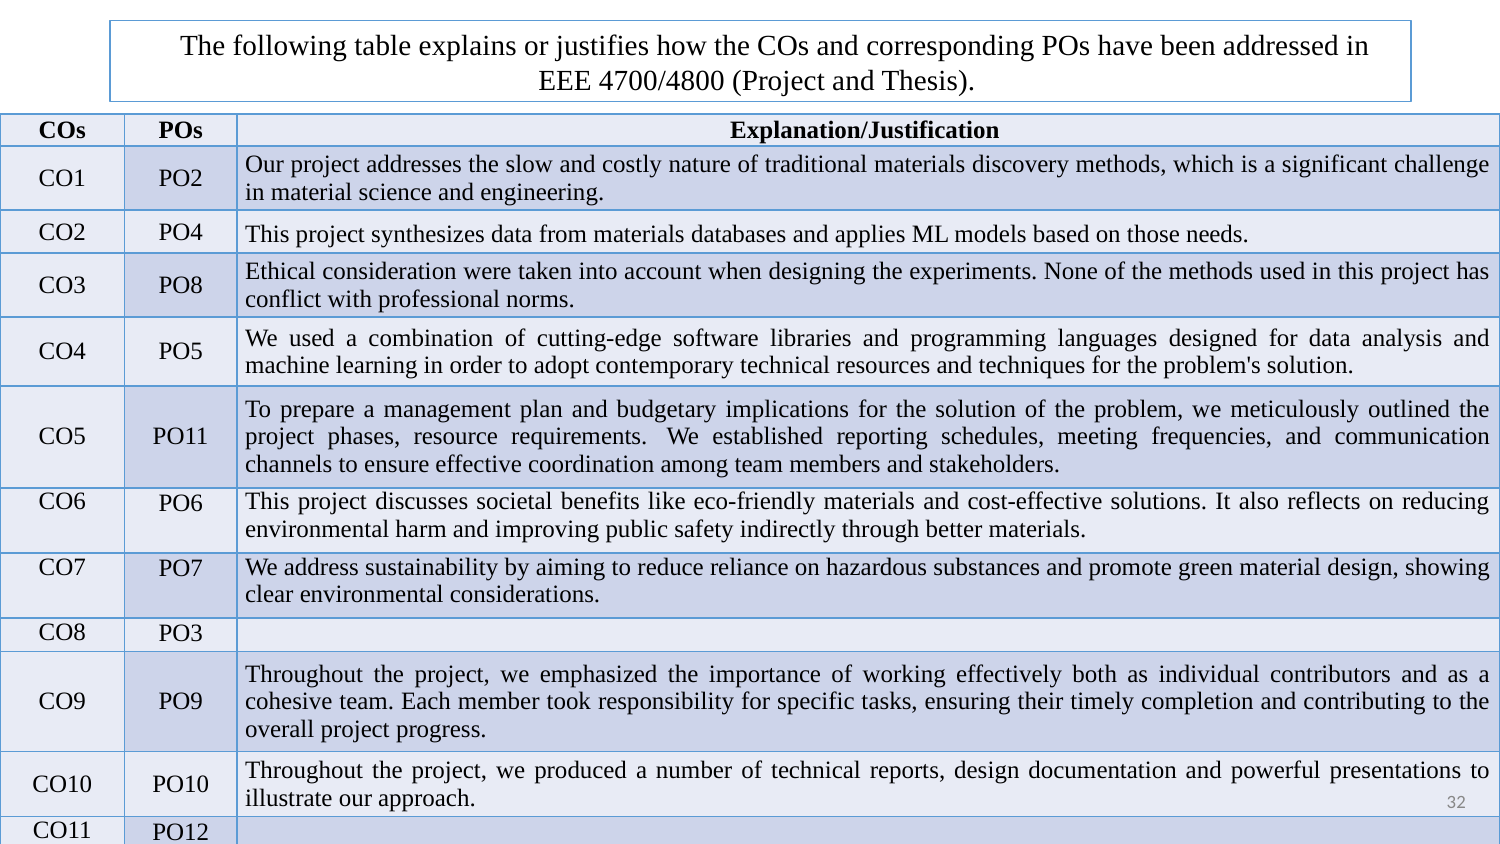

The following table explains or justifies how the COs and corresponding POs have been addressed in EEE 4700/4800 (Project and Thesis).
| COs | POs | Explanation/Justification |
| --- | --- | --- |
| CO1 | PO2 | Our project addresses the slow and costly nature of traditional materials discovery methods, which is a significant challenge in material science and engineering. |
| CO2 | PO4 | This project synthesizes data from materials databases and applies ML models based on those needs. |
| CO3 | PO8 | Ethical consideration were taken into account when designing the experiments. None of the methods used in this project has conflict with professional norms. |
| CO4 | PO5 | We used a combination of cutting-edge software libraries and programming languages designed for data analysis and machine learning in order to adopt contemporary technical resources and techniques for the problem's solution. |
| CO5 | PO11 | To prepare a management plan and budgetary implications for the solution of the problem, we meticulously outlined the project phases, resource requirements.  We established reporting schedules, meeting frequencies, and communication channels to ensure effective coordination among team members and stakeholders. |
| CO6 | PO6 | This project discusses societal benefits like eco-friendly materials and cost-effective solutions. It also reflects on reducing environmental harm and improving public safety indirectly through better materials. |
| CO7 | PO7 | We address sustainability by aiming to reduce reliance on hazardous substances and promote green material design, showing clear environmental considerations. |
| CO8 | PO3 |  |
| CO9 | PO9 | Throughout the project, we emphasized the importance of working effectively both as individual contributors and as a cohesive team. Each member took responsibility for specific tasks, ensuring their timely completion and contributing to the overall project progress. |
| CO10 | PO10 | Throughout the project, we produced a number of technical reports, design documentation and powerful presentations to illustrate our approach. |
| CO11 | PO12 |  |
32